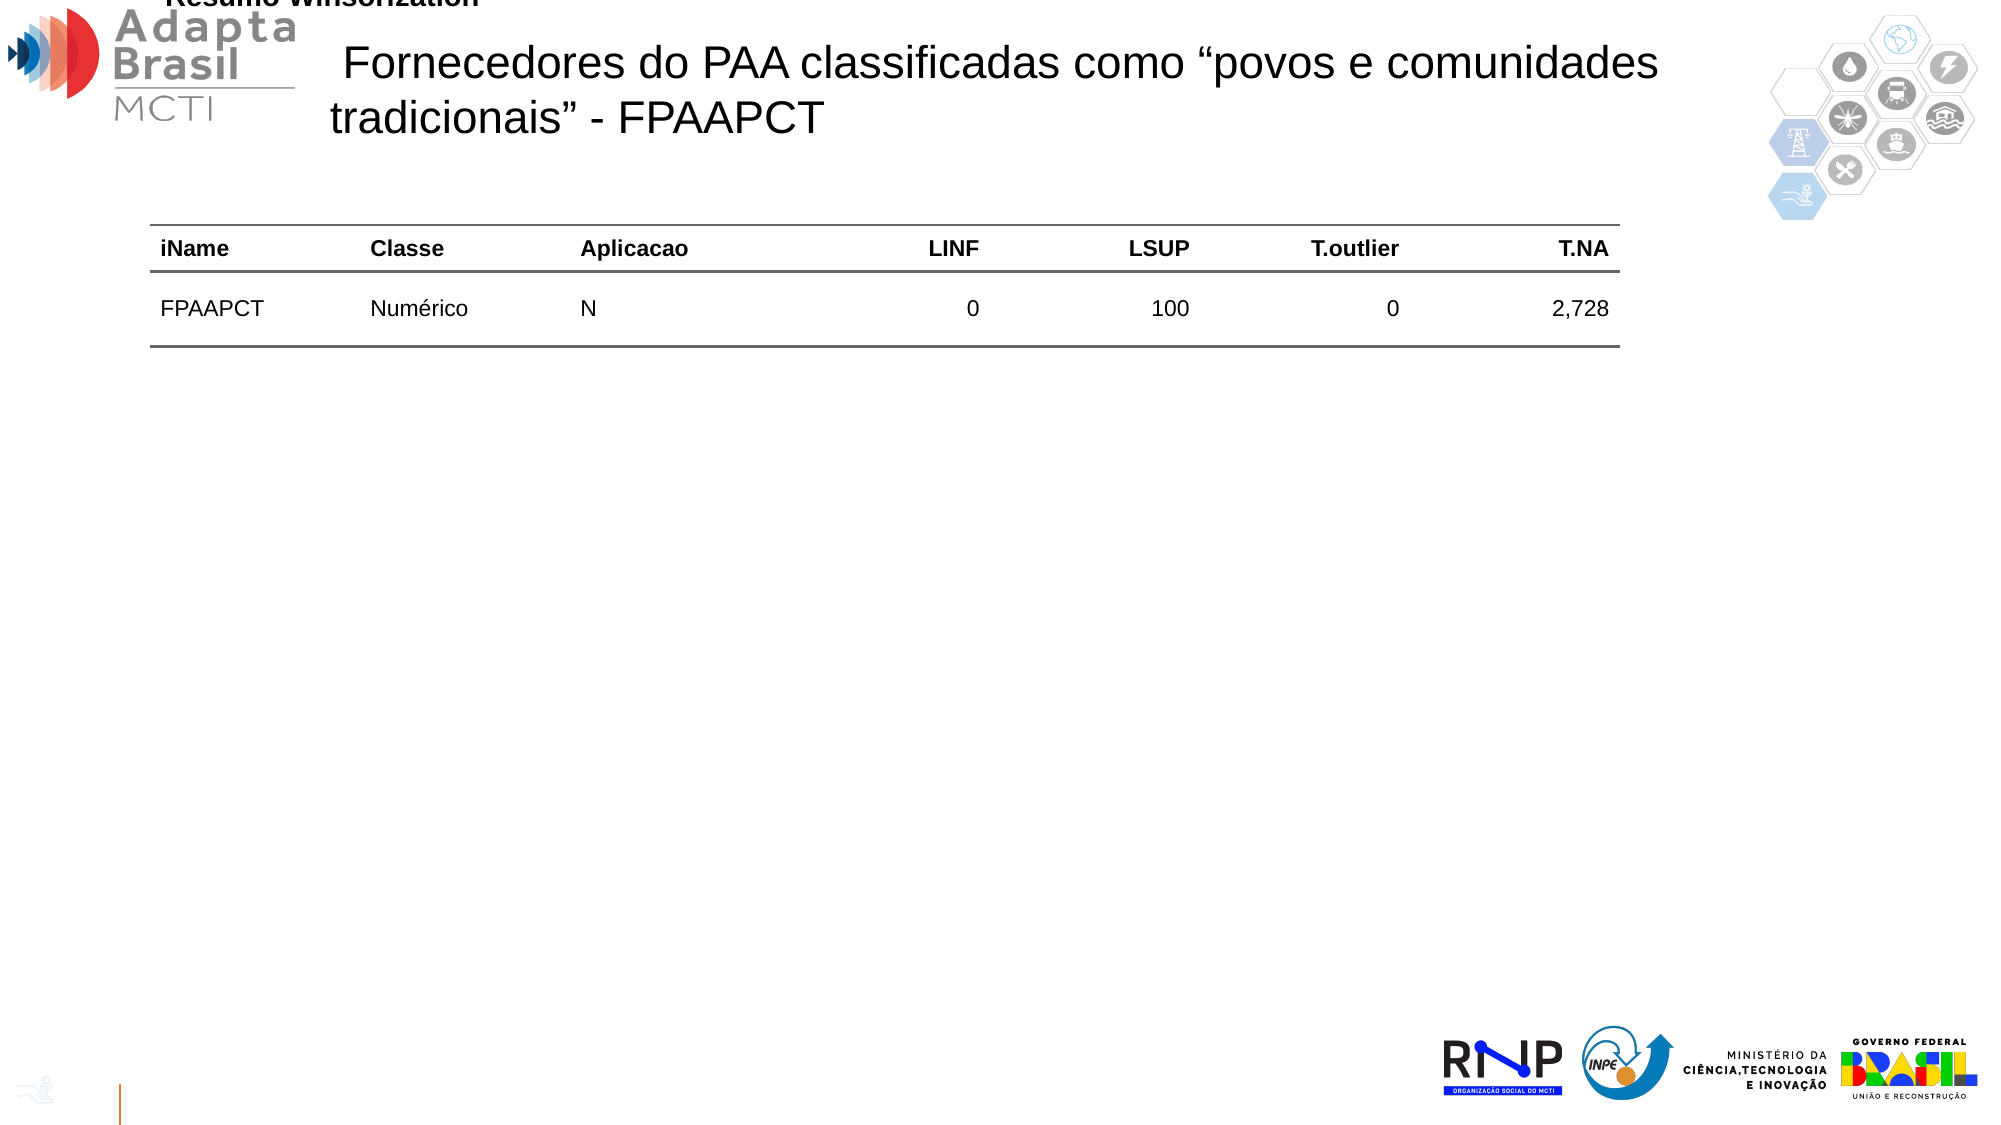

Resumo Winsorization
# Fornecedores do PAA classificadas como “povos e comunidades tradicionais” - FPAAPCT
| iName | Classe | Aplicacao | LINF | LSUP | T.outlier | T.NA |
| --- | --- | --- | --- | --- | --- | --- |
| FPAAPCT | Numérico | N | 0 | 100 | 0 | 2,728 |